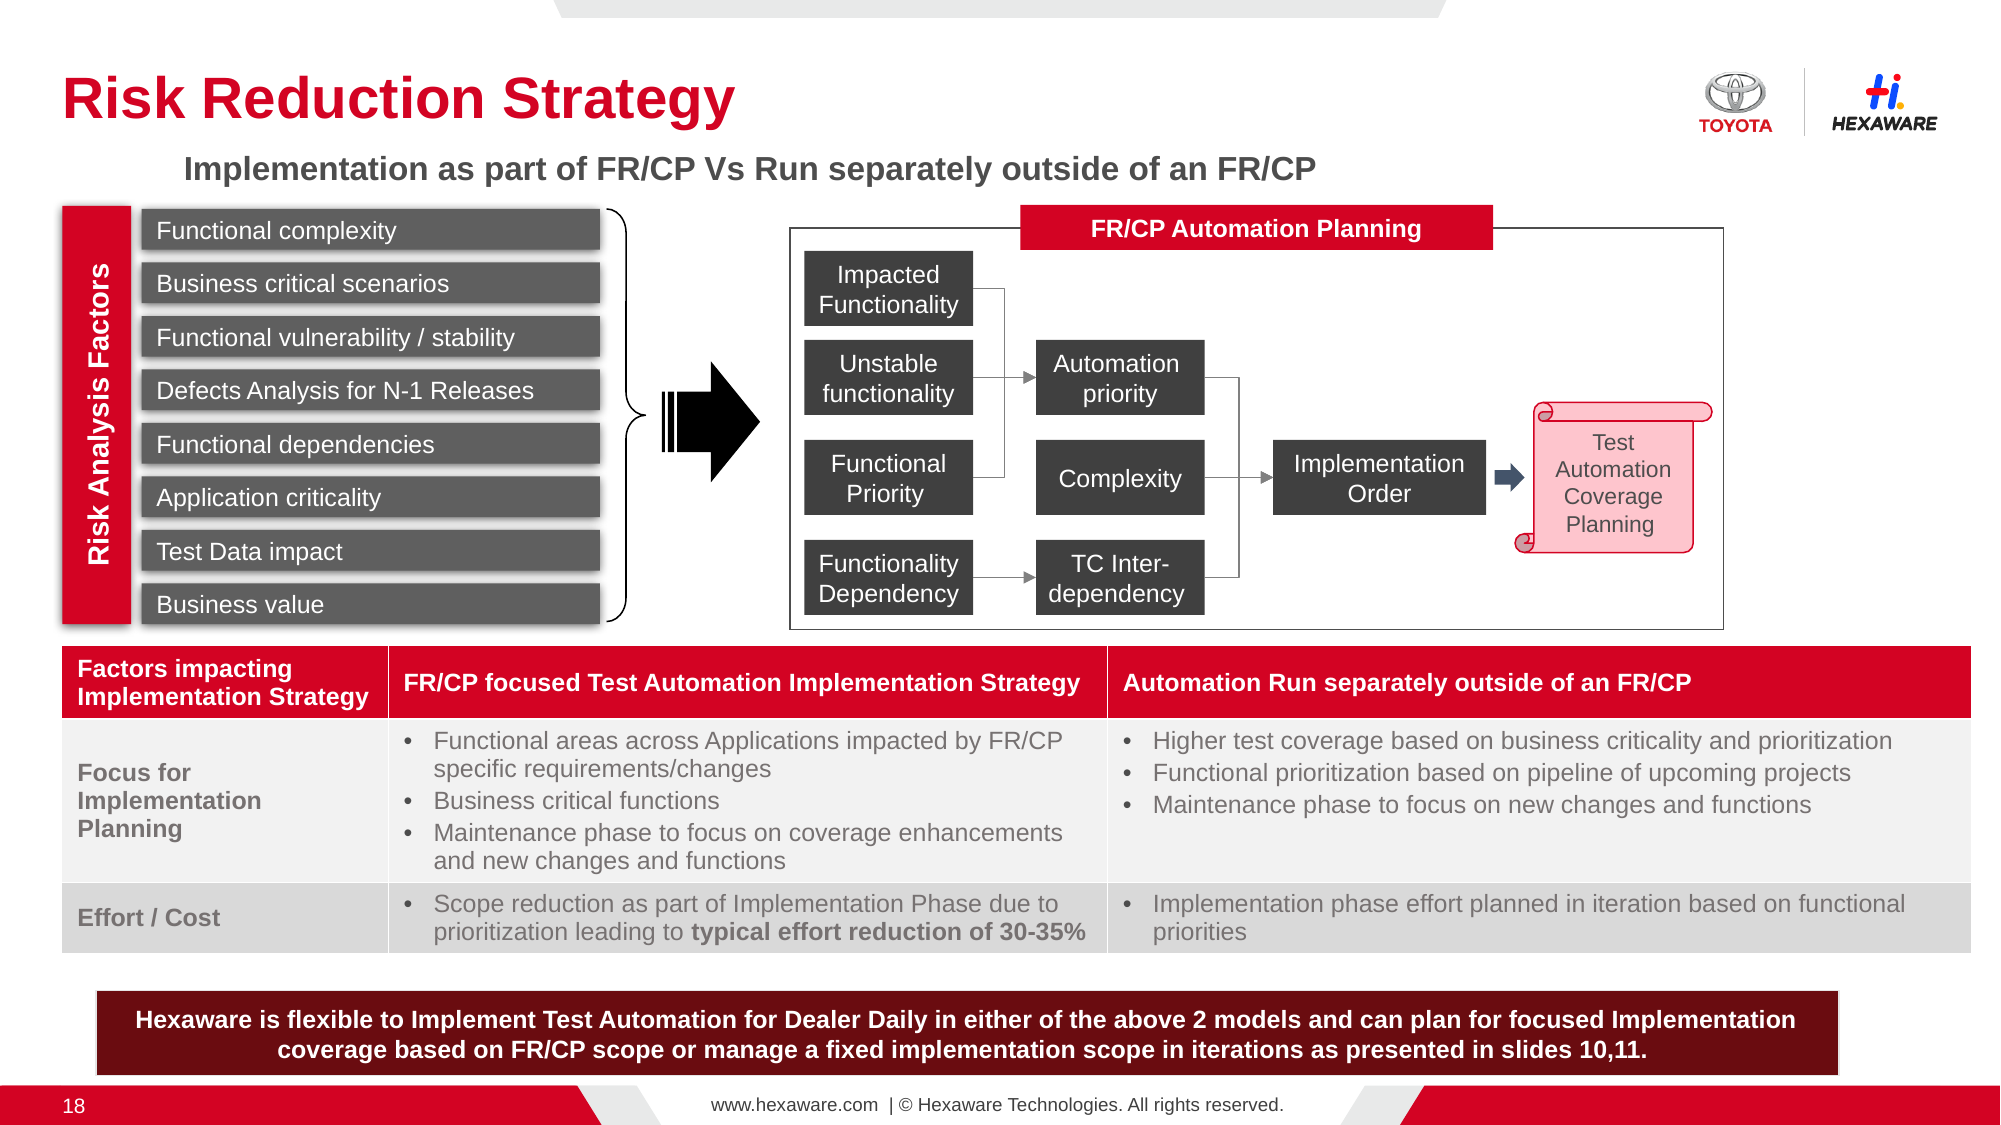

# Risk Reduction Strategy
Implementation as part of FR/CP Vs Run separately outside of an FR/CP
FR/CP Automation Planning
Risk Analysis Factors
Functional complexity

Impacted Functionality
Business critical scenarios

Functional vulnerability / stability
Unstable functionality
Automation  priority

Defects Analysis for N-1 Releases
Test Automation Coverage Planning
Functional dependencies
Functional Priority
Complexity
Implementation Order

Application criticality
Test Data impact
Functionality Dependency
TC Inter- dependency
Business value
| Factors impacting Implementation Strategy | FR/CP focused Test Automation Implementation Strategy | Automation Run separately outside of an FR/CP |
| --- | --- | --- |
| Focus for Implementation Planning | Functional areas across Applications impacted by FR/CP specific requirements/changes Business critical functions Maintenance phase to focus on coverage enhancements and new changes and functions | Higher test coverage based on business criticality and prioritization Functional prioritization based on pipeline of upcoming projects Maintenance phase to focus on new changes and functions |
| Effort / Cost | Scope reduction as part of Implementation Phase due to prioritization leading to typical effort reduction of 30-35% | Implementation phase effort planned in iteration based on functional priorities |
Hexaware is flexible to Implement Test Automation for Dealer Daily in either of the above 2 models and can plan for focused Implementation coverage based on FR/CP scope or manage a fixed implementation scope in iterations as presented in slides 10,11.